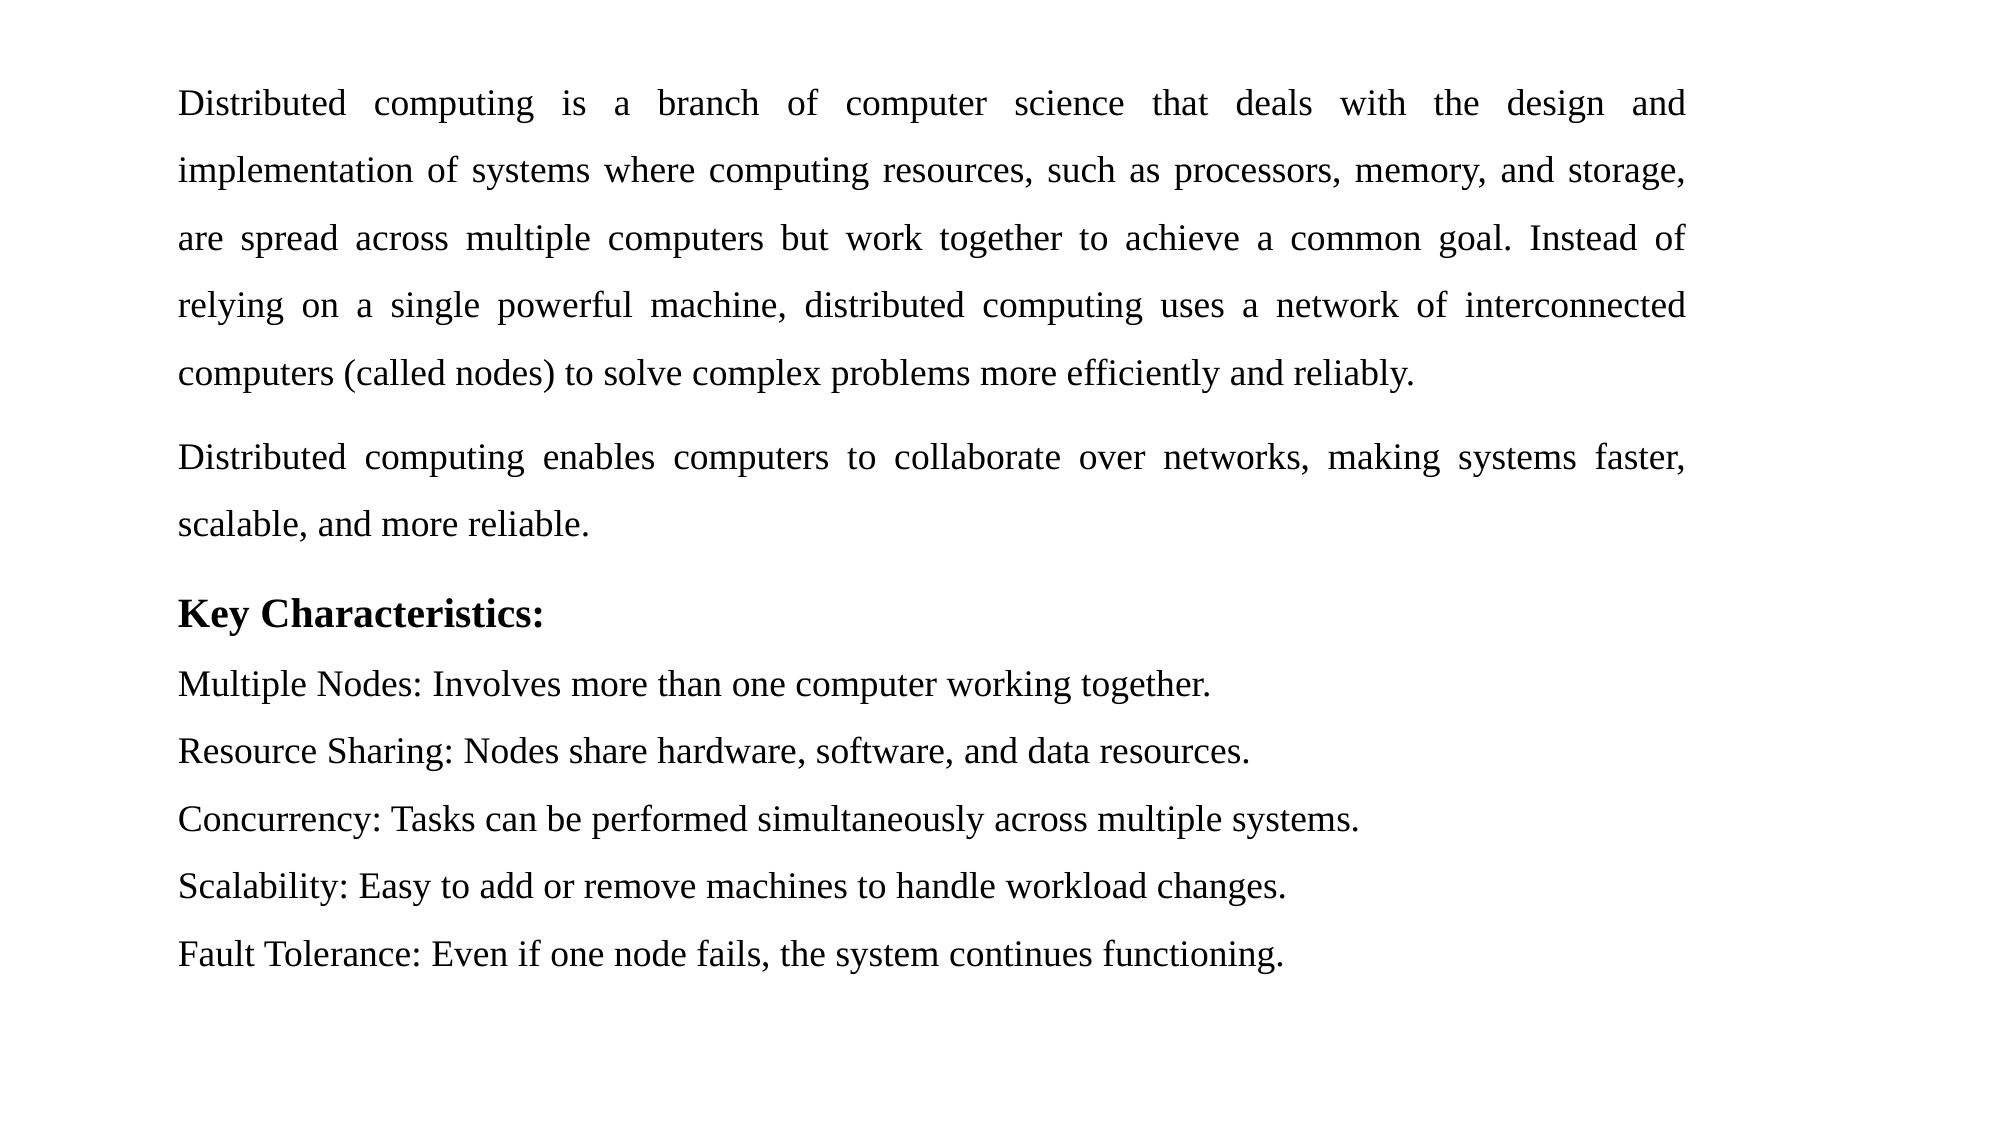

Distributed computing is a branch of computer science that deals with the design and implementation of systems where computing resources, such as processors, memory, and storage, are spread across multiple computers but work together to achieve a common goal. Instead of relying on a single powerful machine, distributed computing uses a network of interconnected computers (called nodes) to solve complex problems more efficiently and reliably.
Distributed computing enables computers to collaborate over networks, making systems faster, scalable, and more reliable.
Key Characteristics:
Multiple Nodes: Involves more than one computer working together.
Resource Sharing: Nodes share hardware, software, and data resources.
Concurrency: Tasks can be performed simultaneously across multiple systems.
Scalability: Easy to add or remove machines to handle workload changes.
Fault Tolerance: Even if one node fails, the system continues functioning.